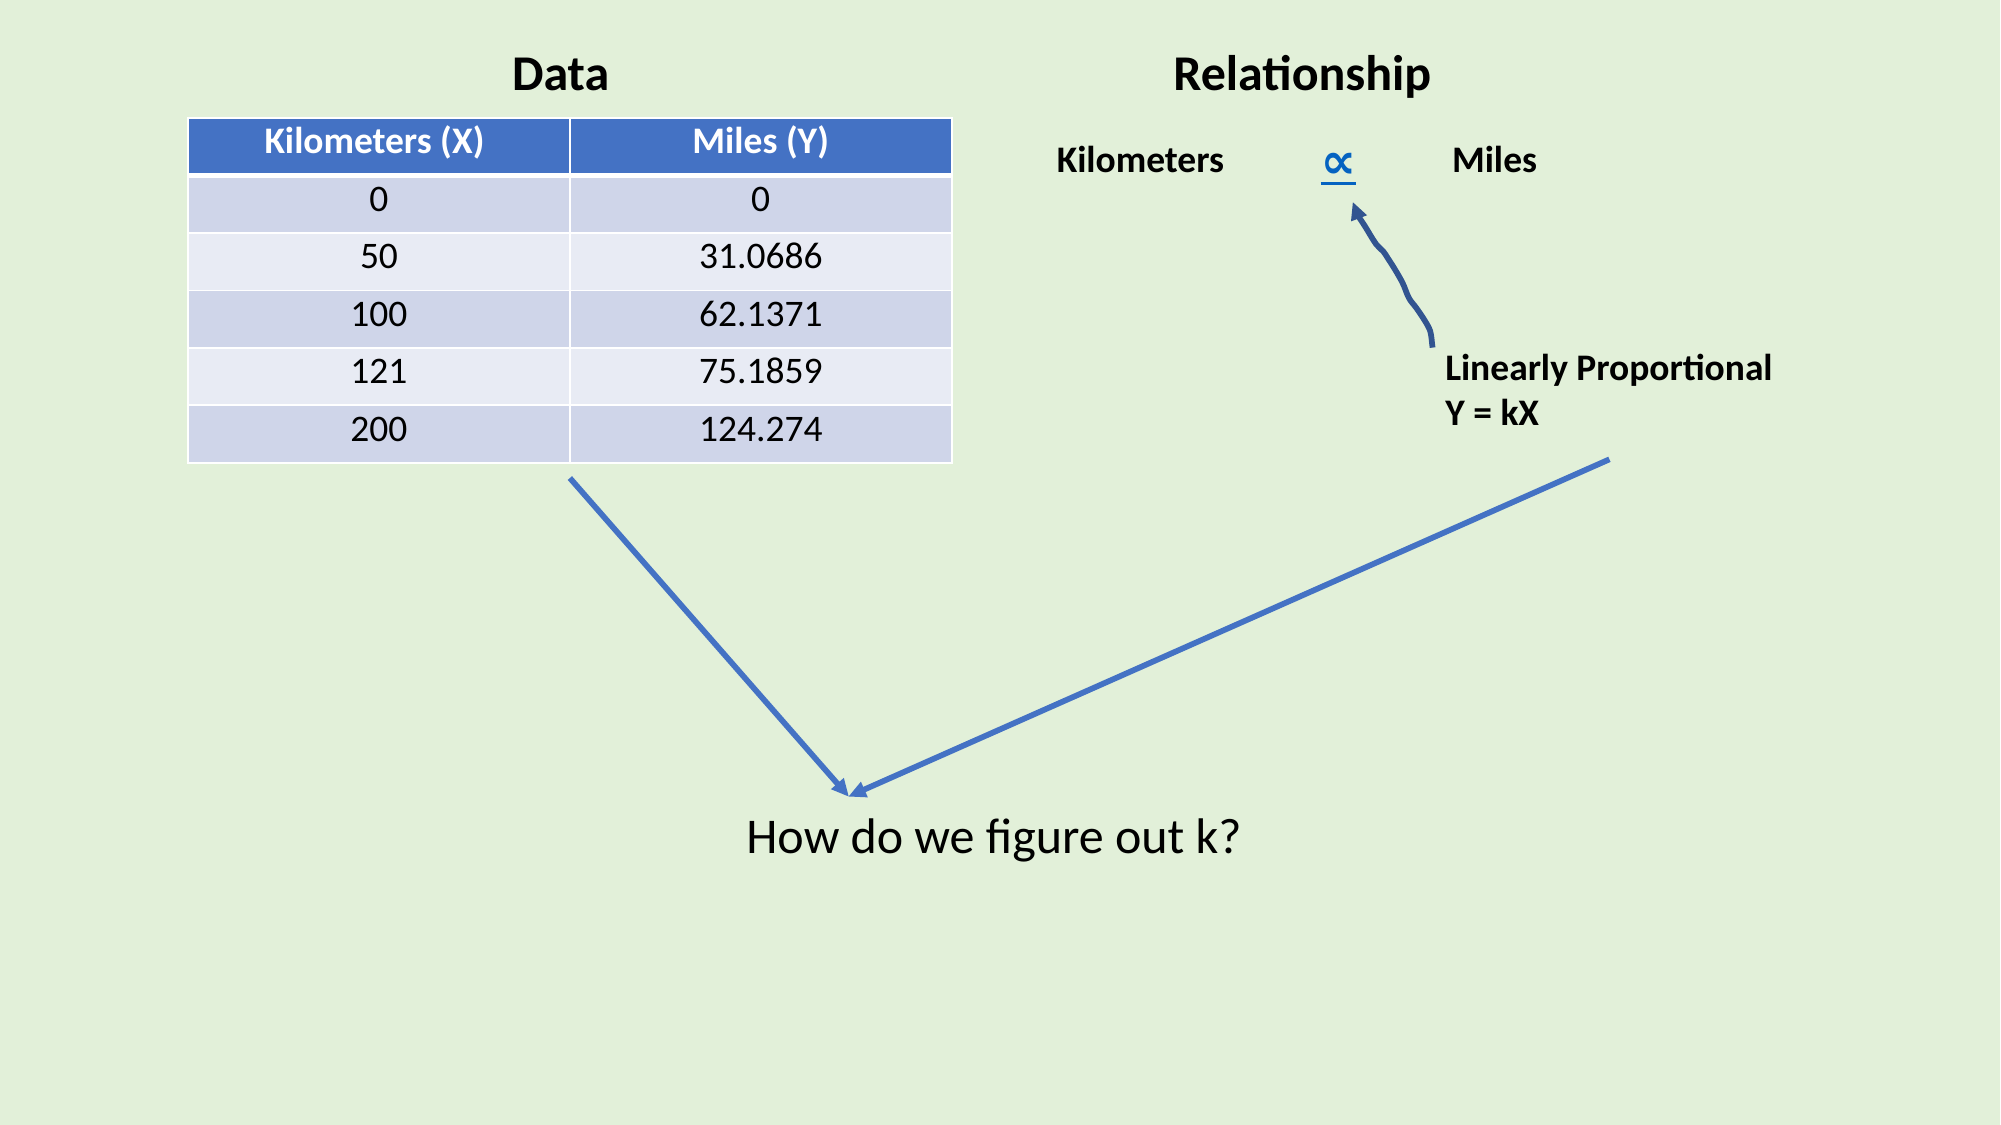

Data
Relationship
∝
Kilometers
Miles

Linearly Proportional
Y = kX
| Kilometers (X) | Miles (Y) |
| --- | --- |
| 0 | 0 |
| 50 | 31.0686 |
| 100 | 62.1371 |
| 121 | 75.1859 |
| 200 | 124.274 |
How do we figure out k?